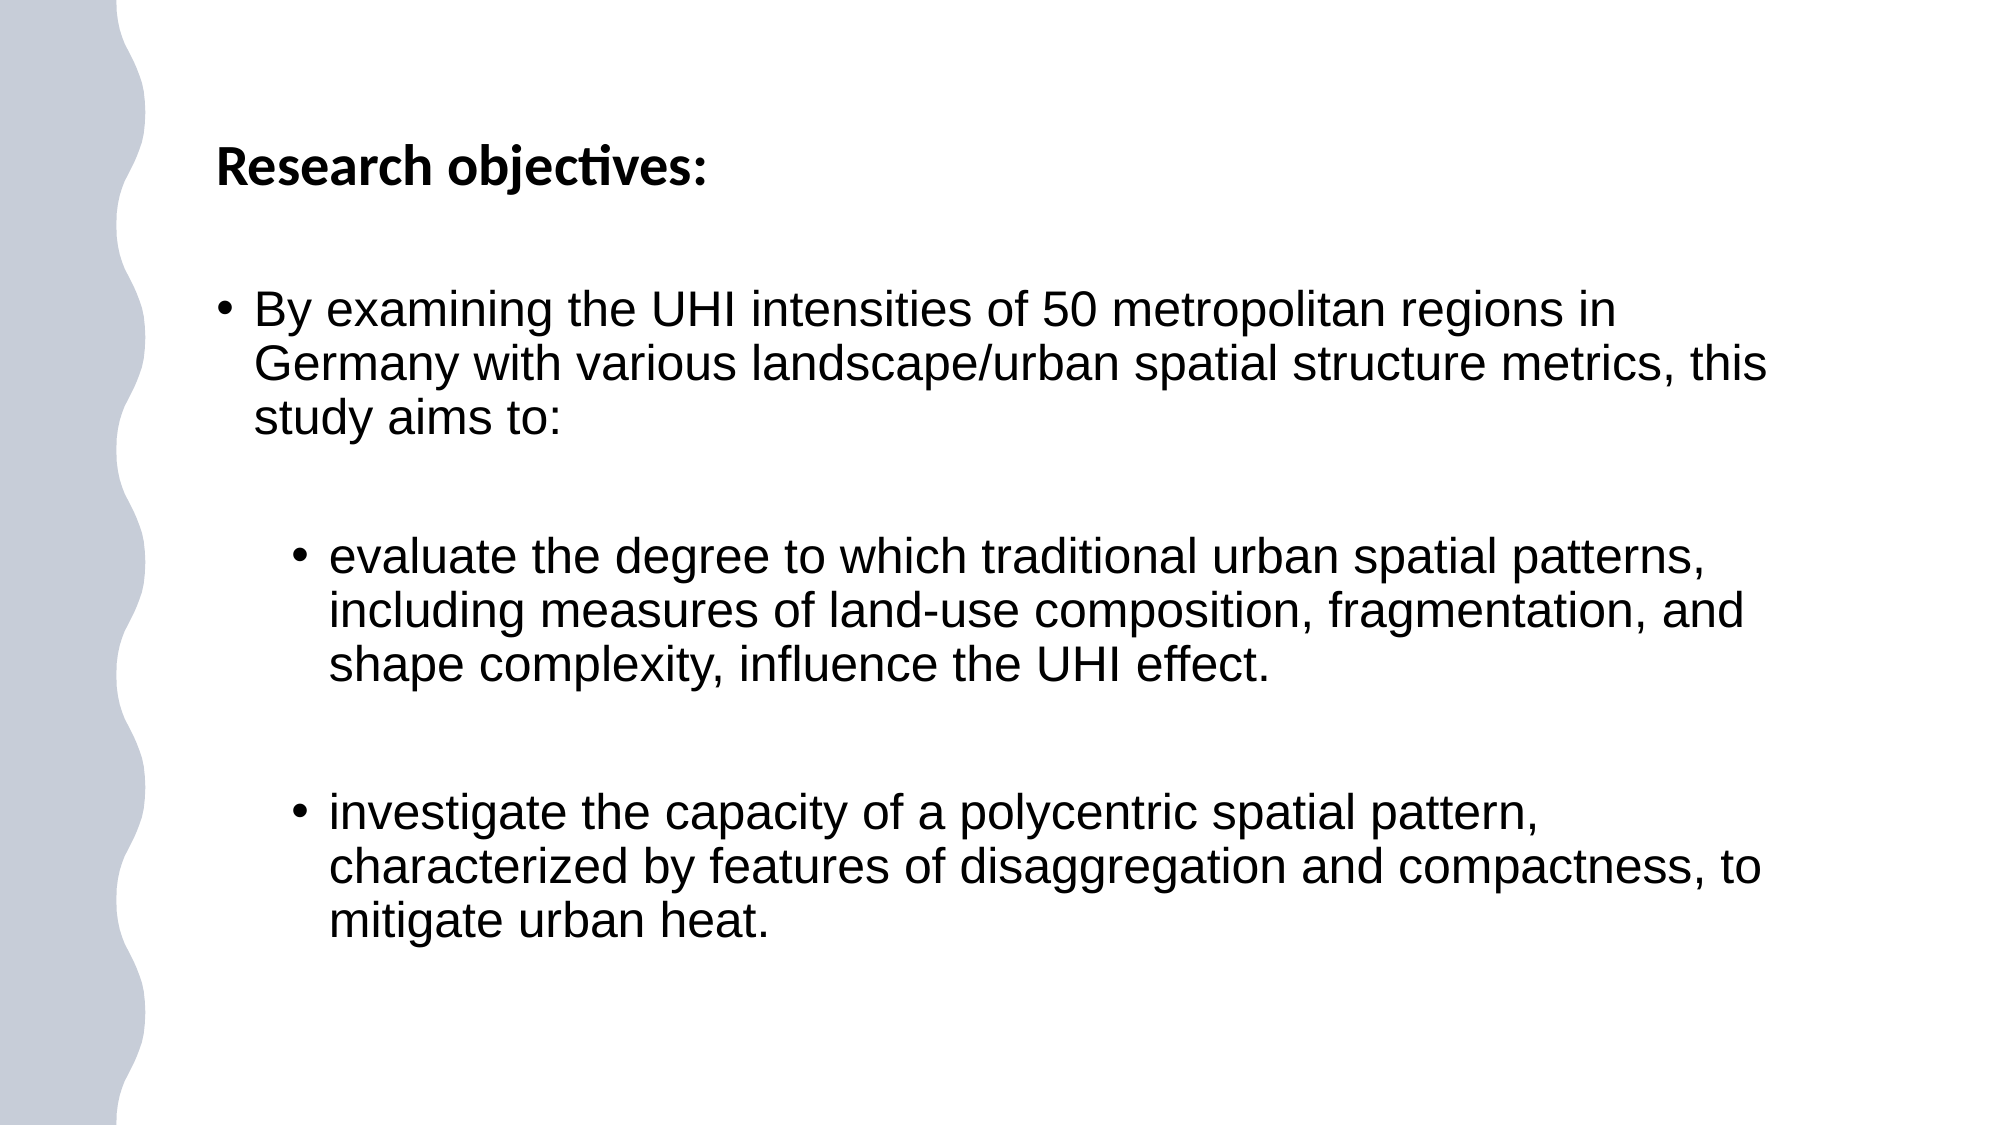

Research objectives:
By examining the UHI intensities of 50 metropolitan regions in Germany with various landscape/urban spatial structure metrics, this study aims to:

evaluate the degree to which traditional urban spatial patterns, including measures of land-use composition, fragmentation, and shape complexity, influence the UHI effect.

investigate the capacity of a polycentric spatial pattern, characterized by features of disaggregation and compactness, to mitigate urban heat.